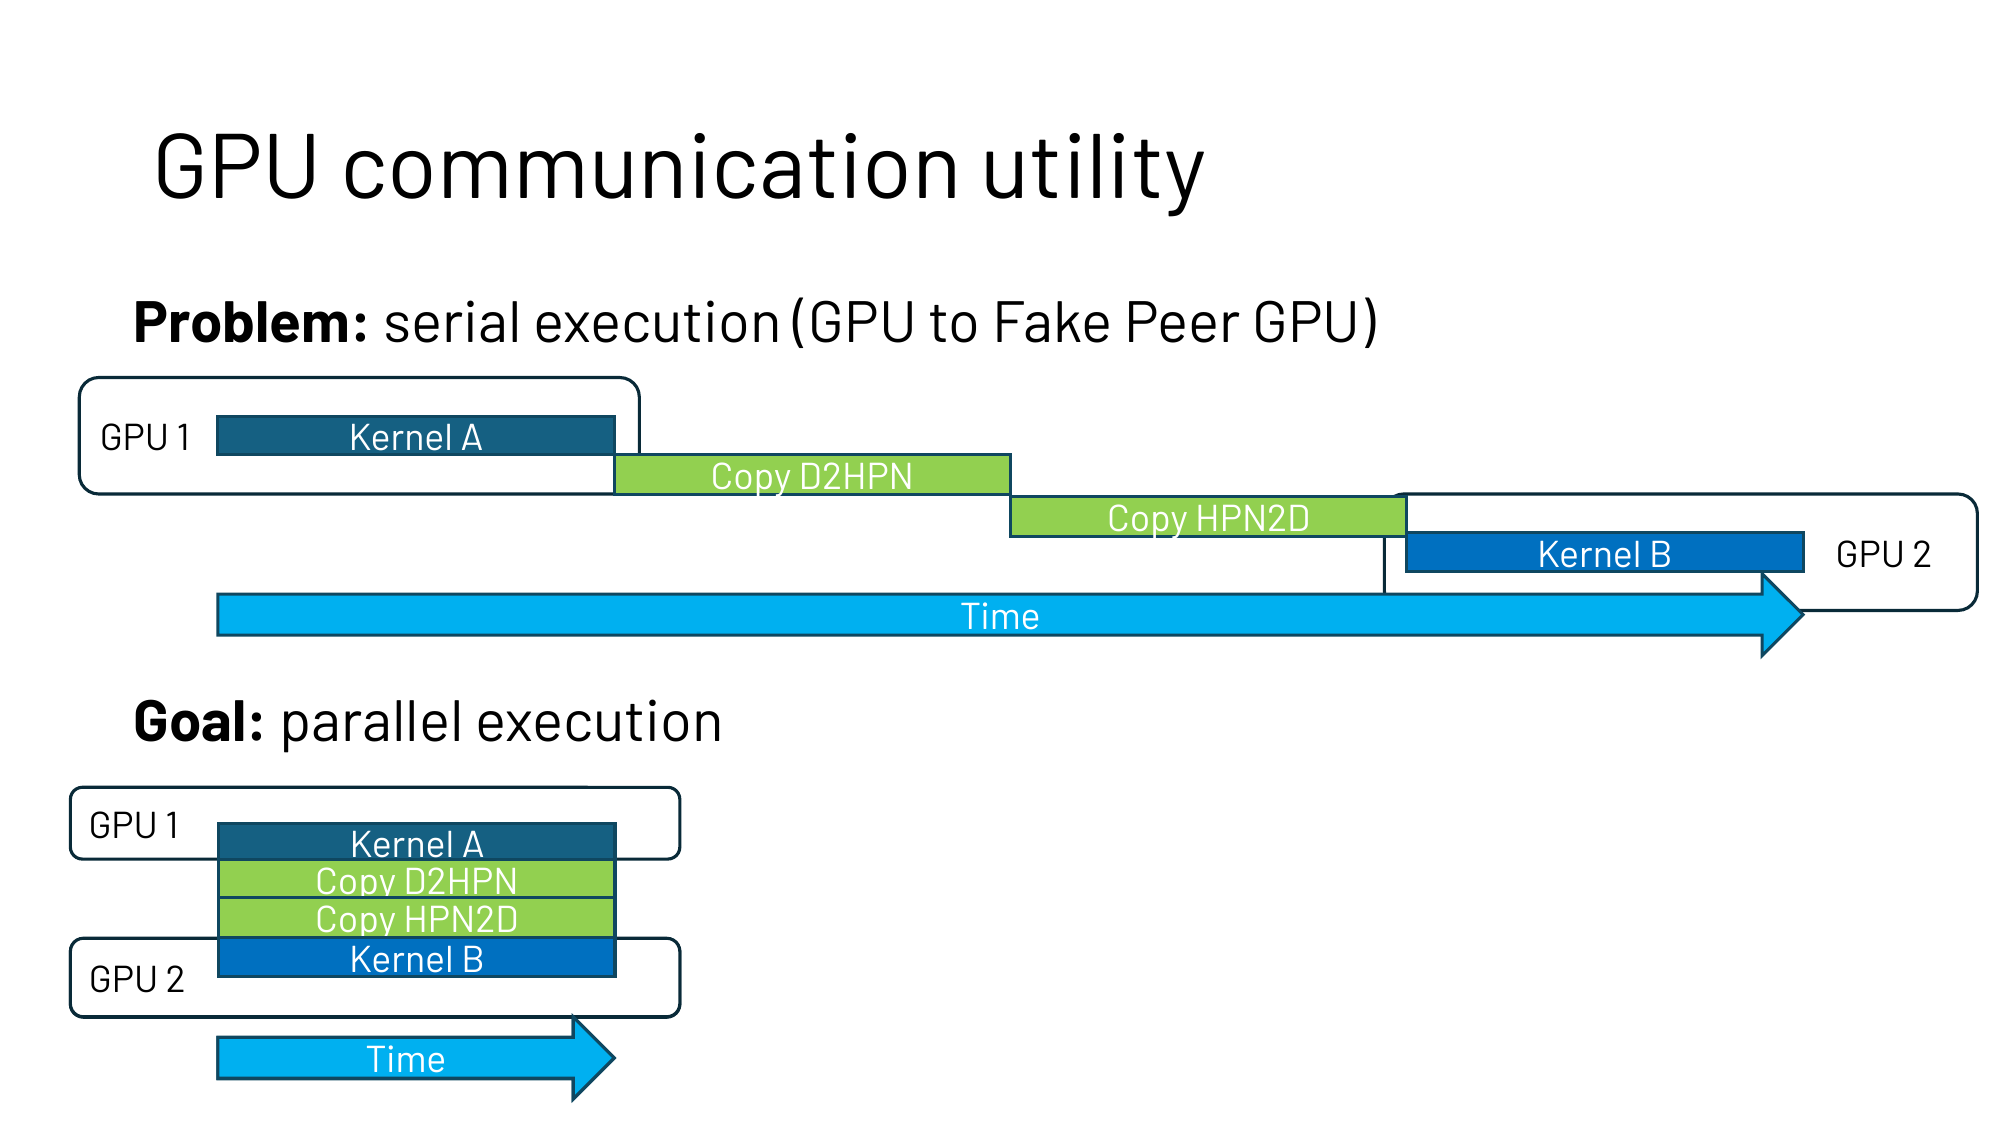

# GPU communication utility
Problem: serial execution (GPU to Fake Peer GPU)

GPU 1PU
Kernel A
Copy D2HPN
GPU 2U
Copy HPN2D
Kernel B
Time
Goal: parallel execution

GPU 1PU
Kernel A
Copy D2HPN
Copy HPN2D
Kernel B
Kernel B
GPU 2U
GPU 2U
Time
Time